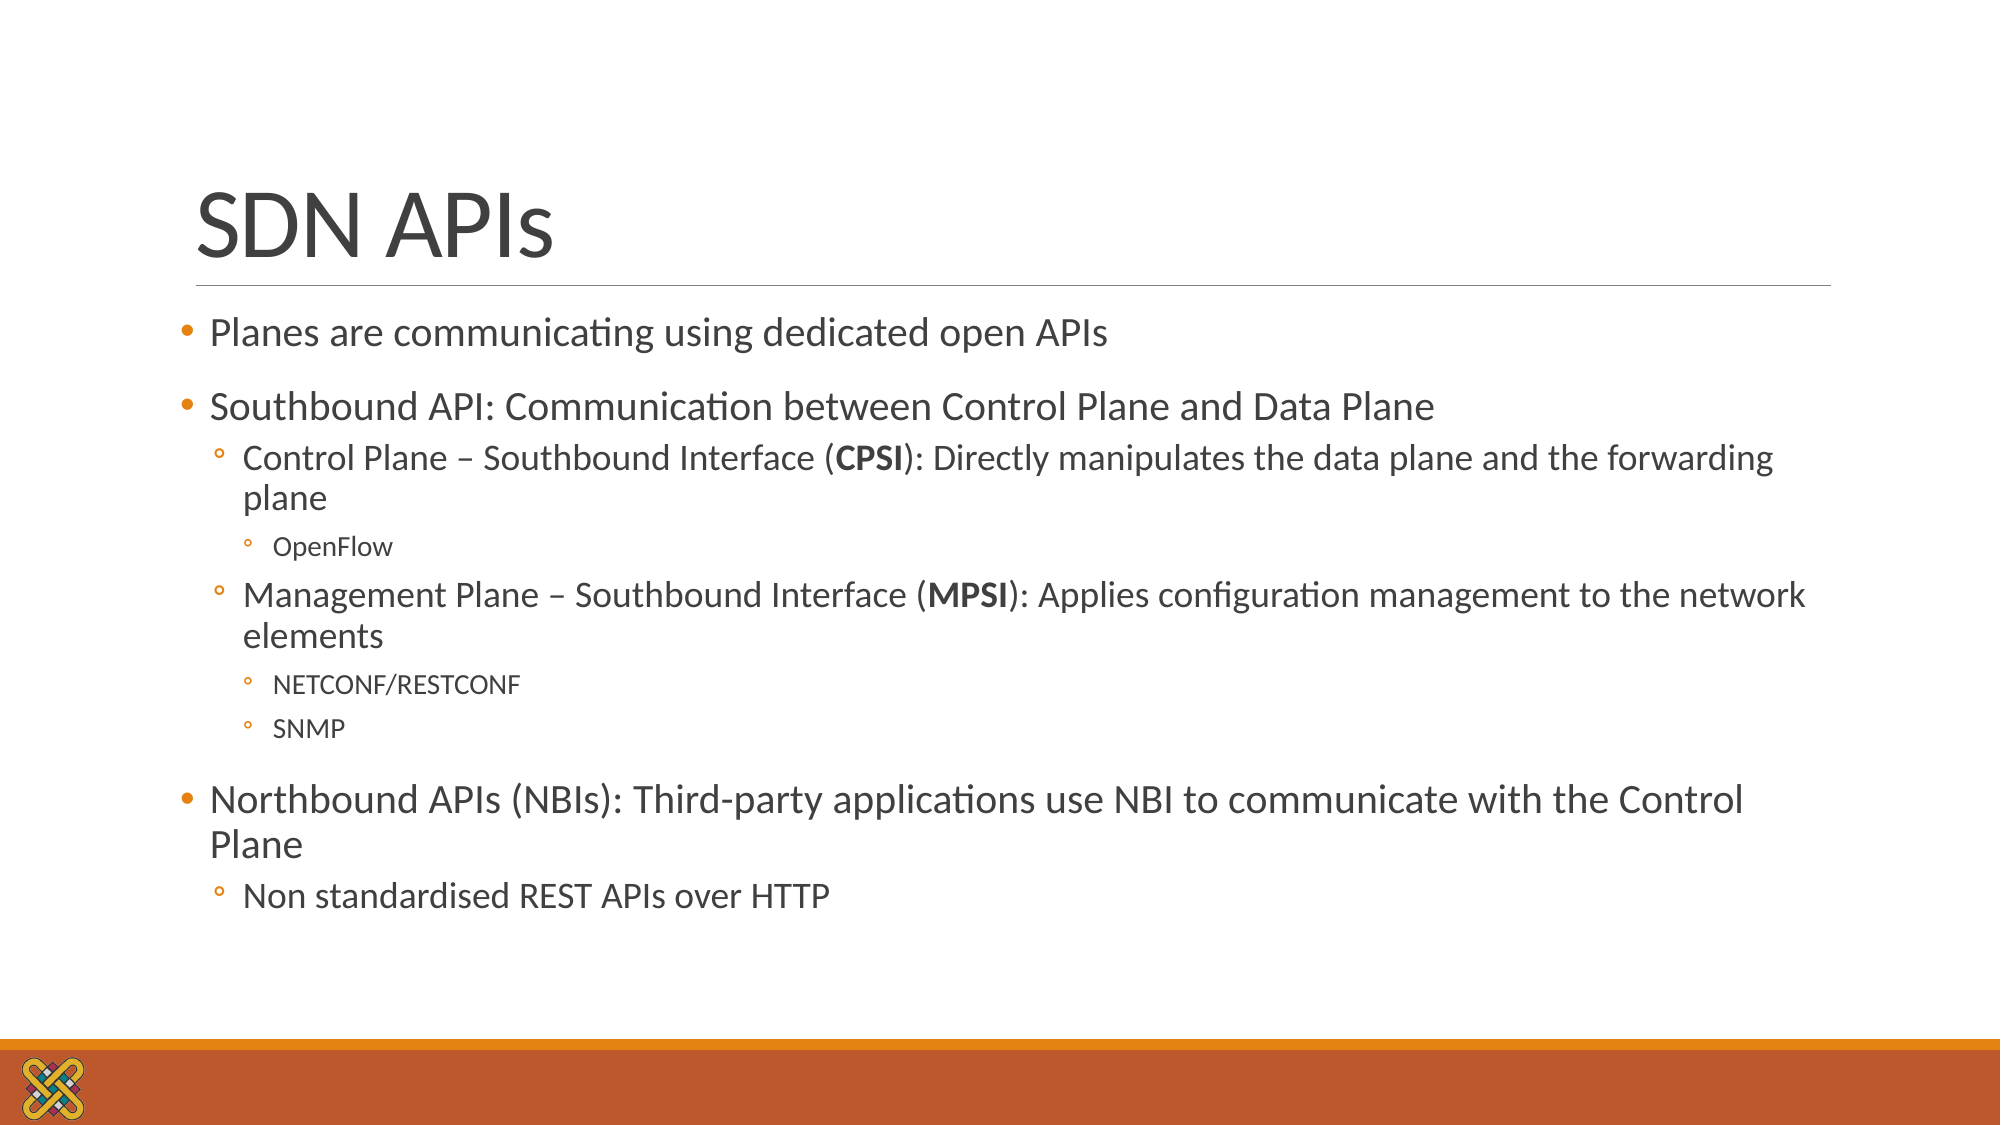

# SDN APIs
Planes are communicating using dedicated open APIs
Southbound API: Communication between Control Plane and Data Plane
Control Plane – Southbound Interface (CPSI): Directly manipulates the data plane and the forwarding plane
OpenFlow
Management Plane – Southbound Interface (MPSI): Applies configuration management to the network elements
NETCONF/RESTCONF
SNMP
Northbound APIs (NBIs): Third-party applications use NBI to communicate with the Control Plane
Non standardised REST APIs over HTTP